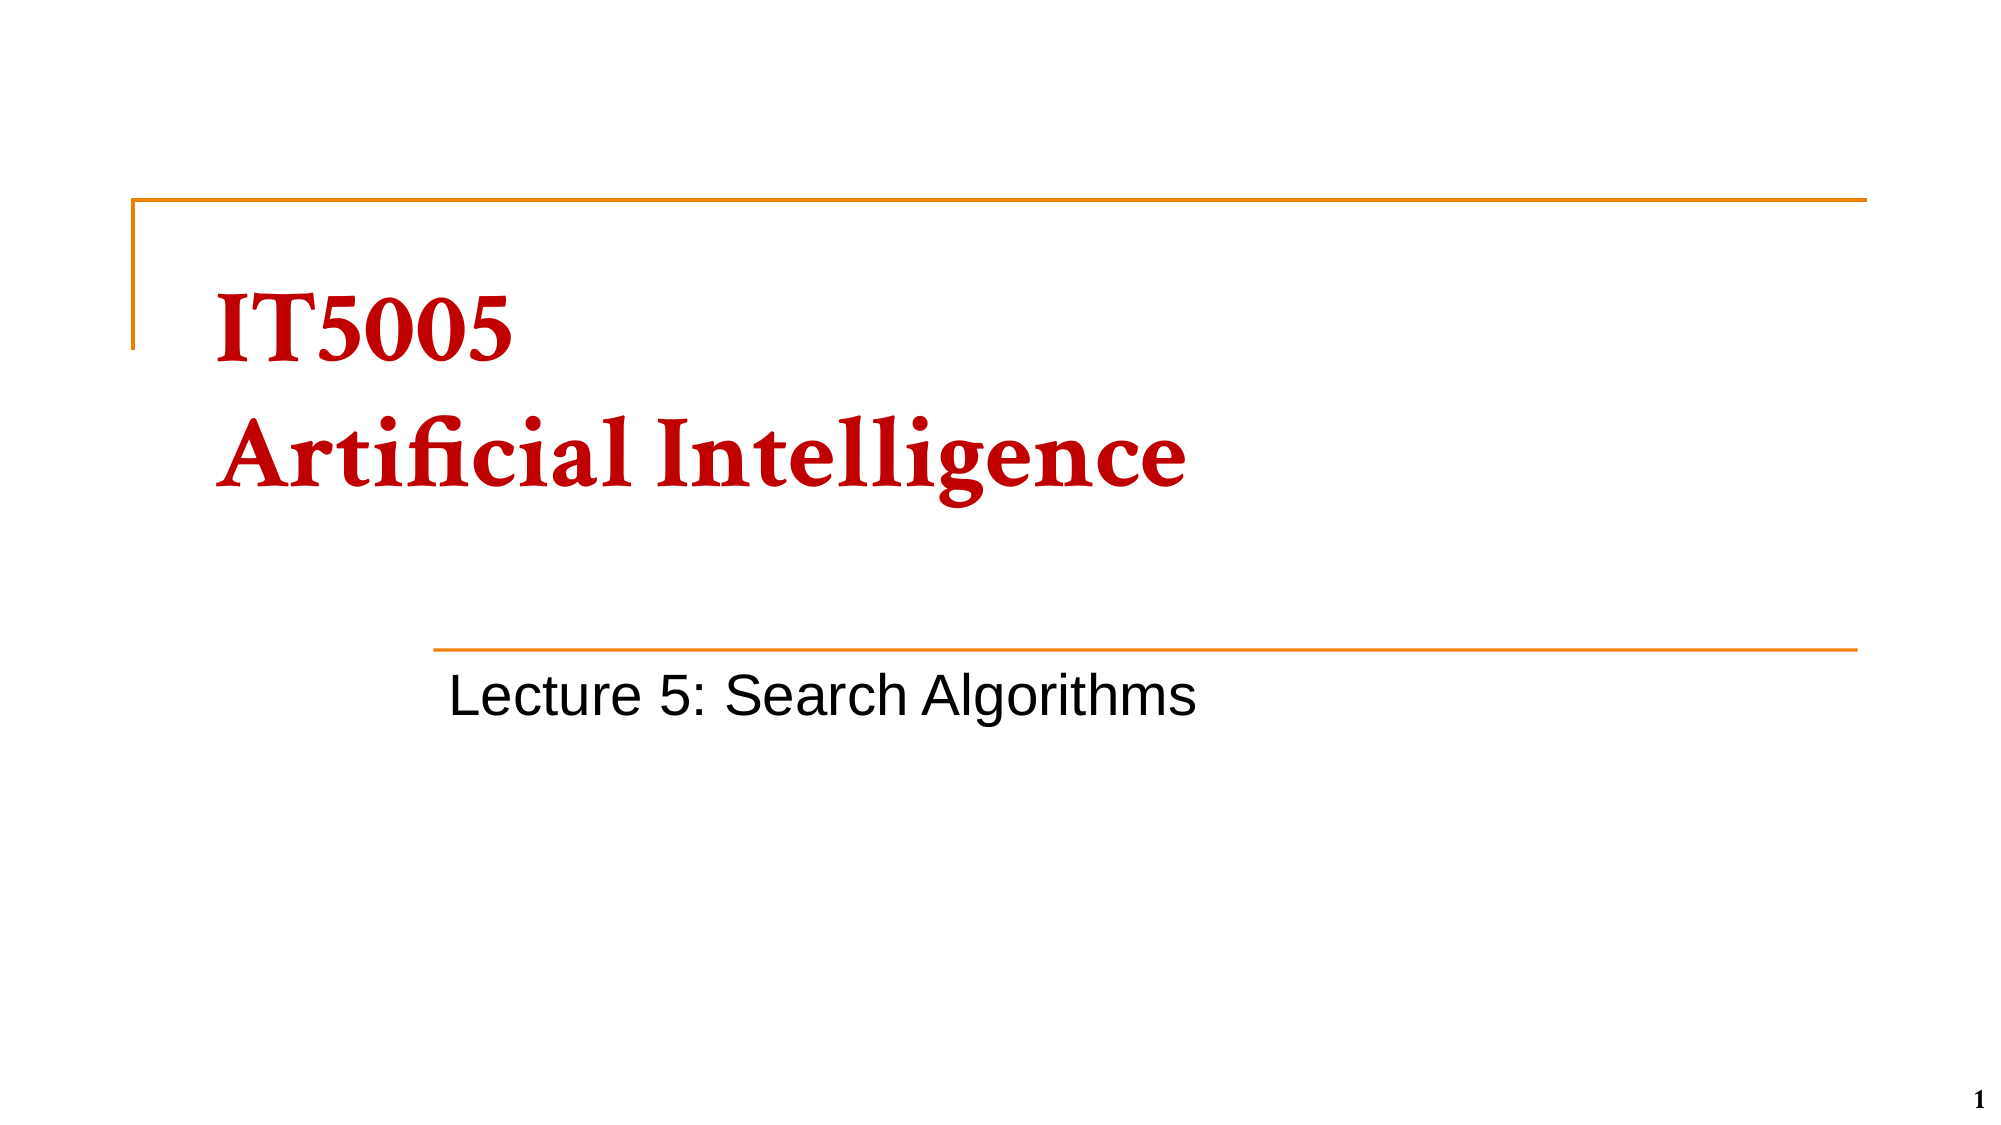

# IT5005 Artificial Intelligence
Lecture 5: Search Algorithms